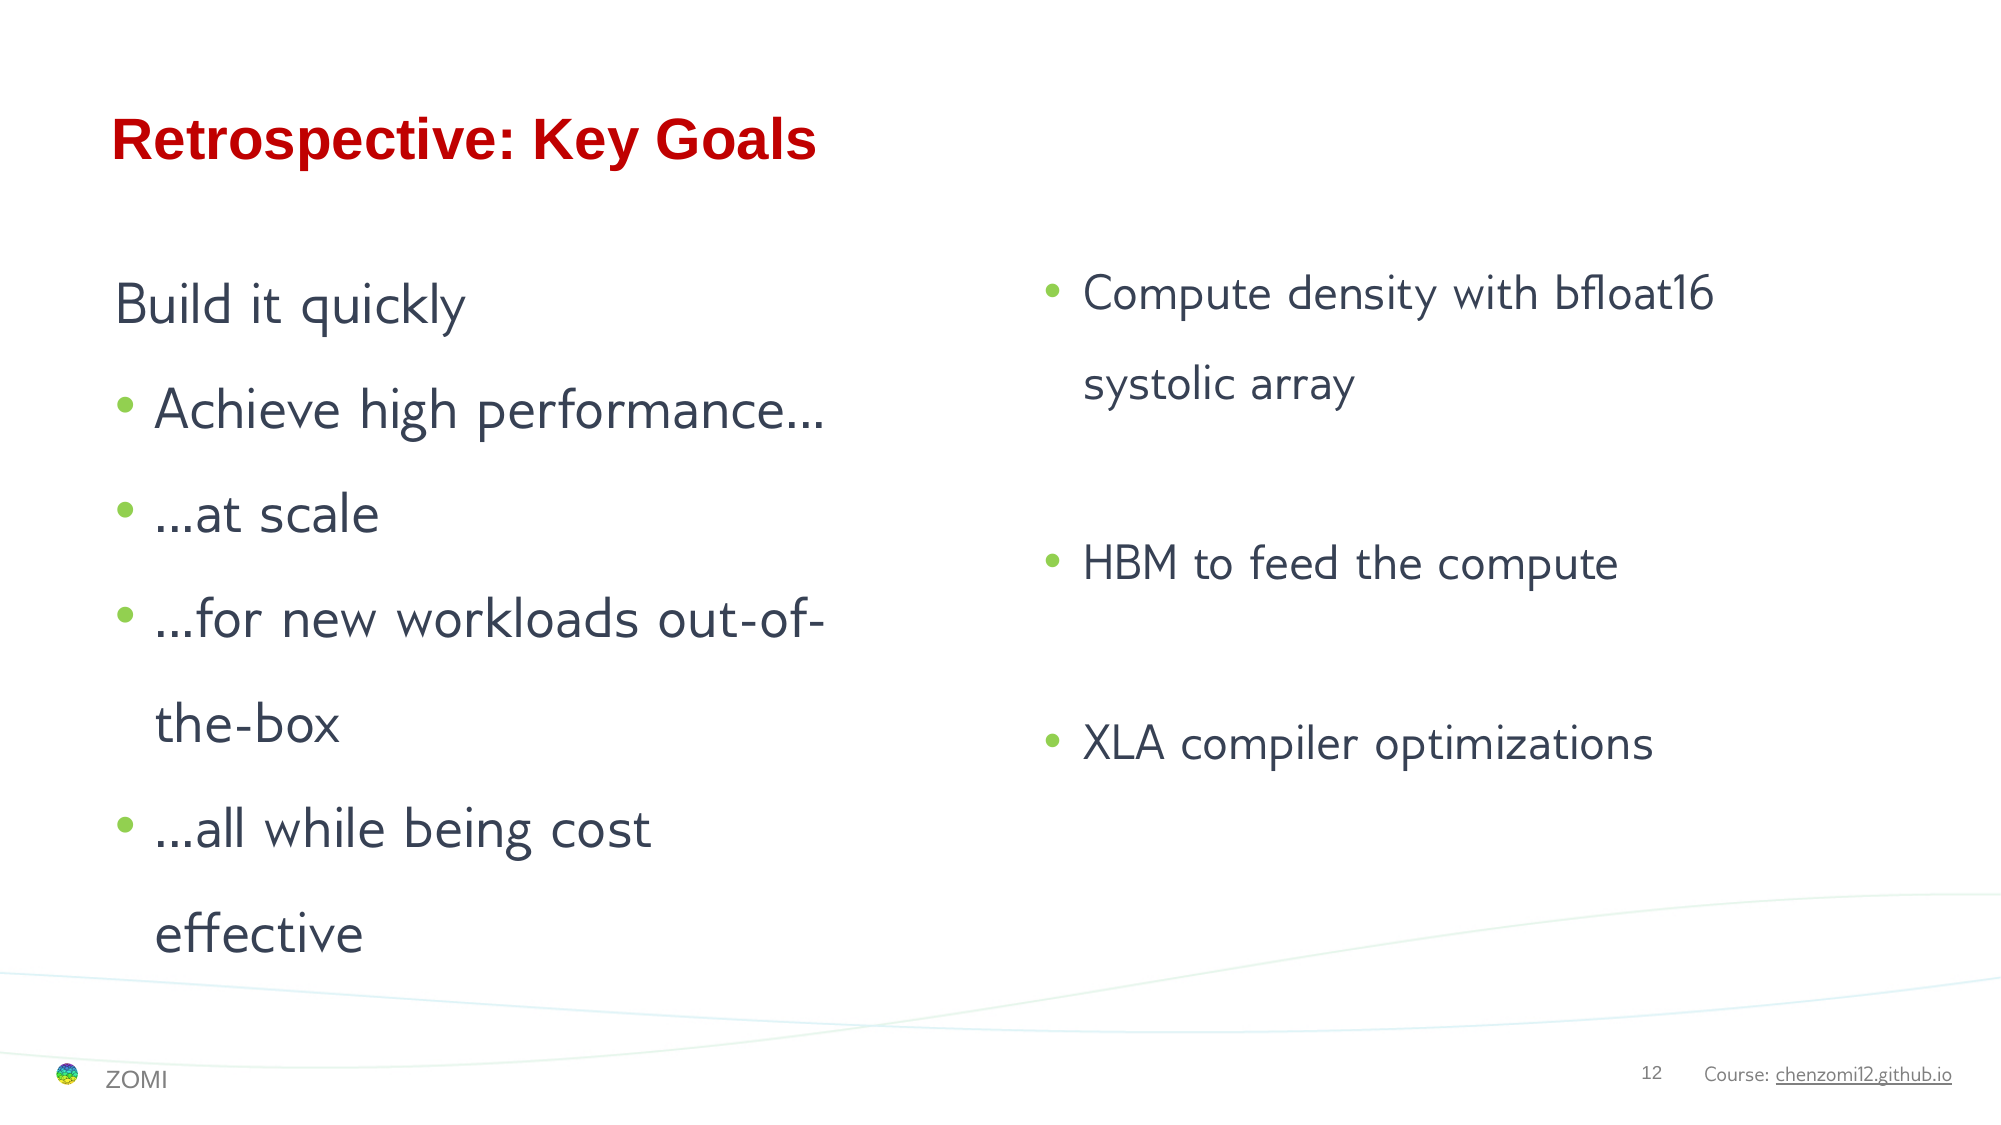

# Retrospective: Key Goals
Build it quickly
Achieve high performance...
...at scale
...for new workloads out-of-the-box
...all while being cost effective
Compute density with bfloat16 systolic array

HBM to feed the compute

XLA compiler optimizations